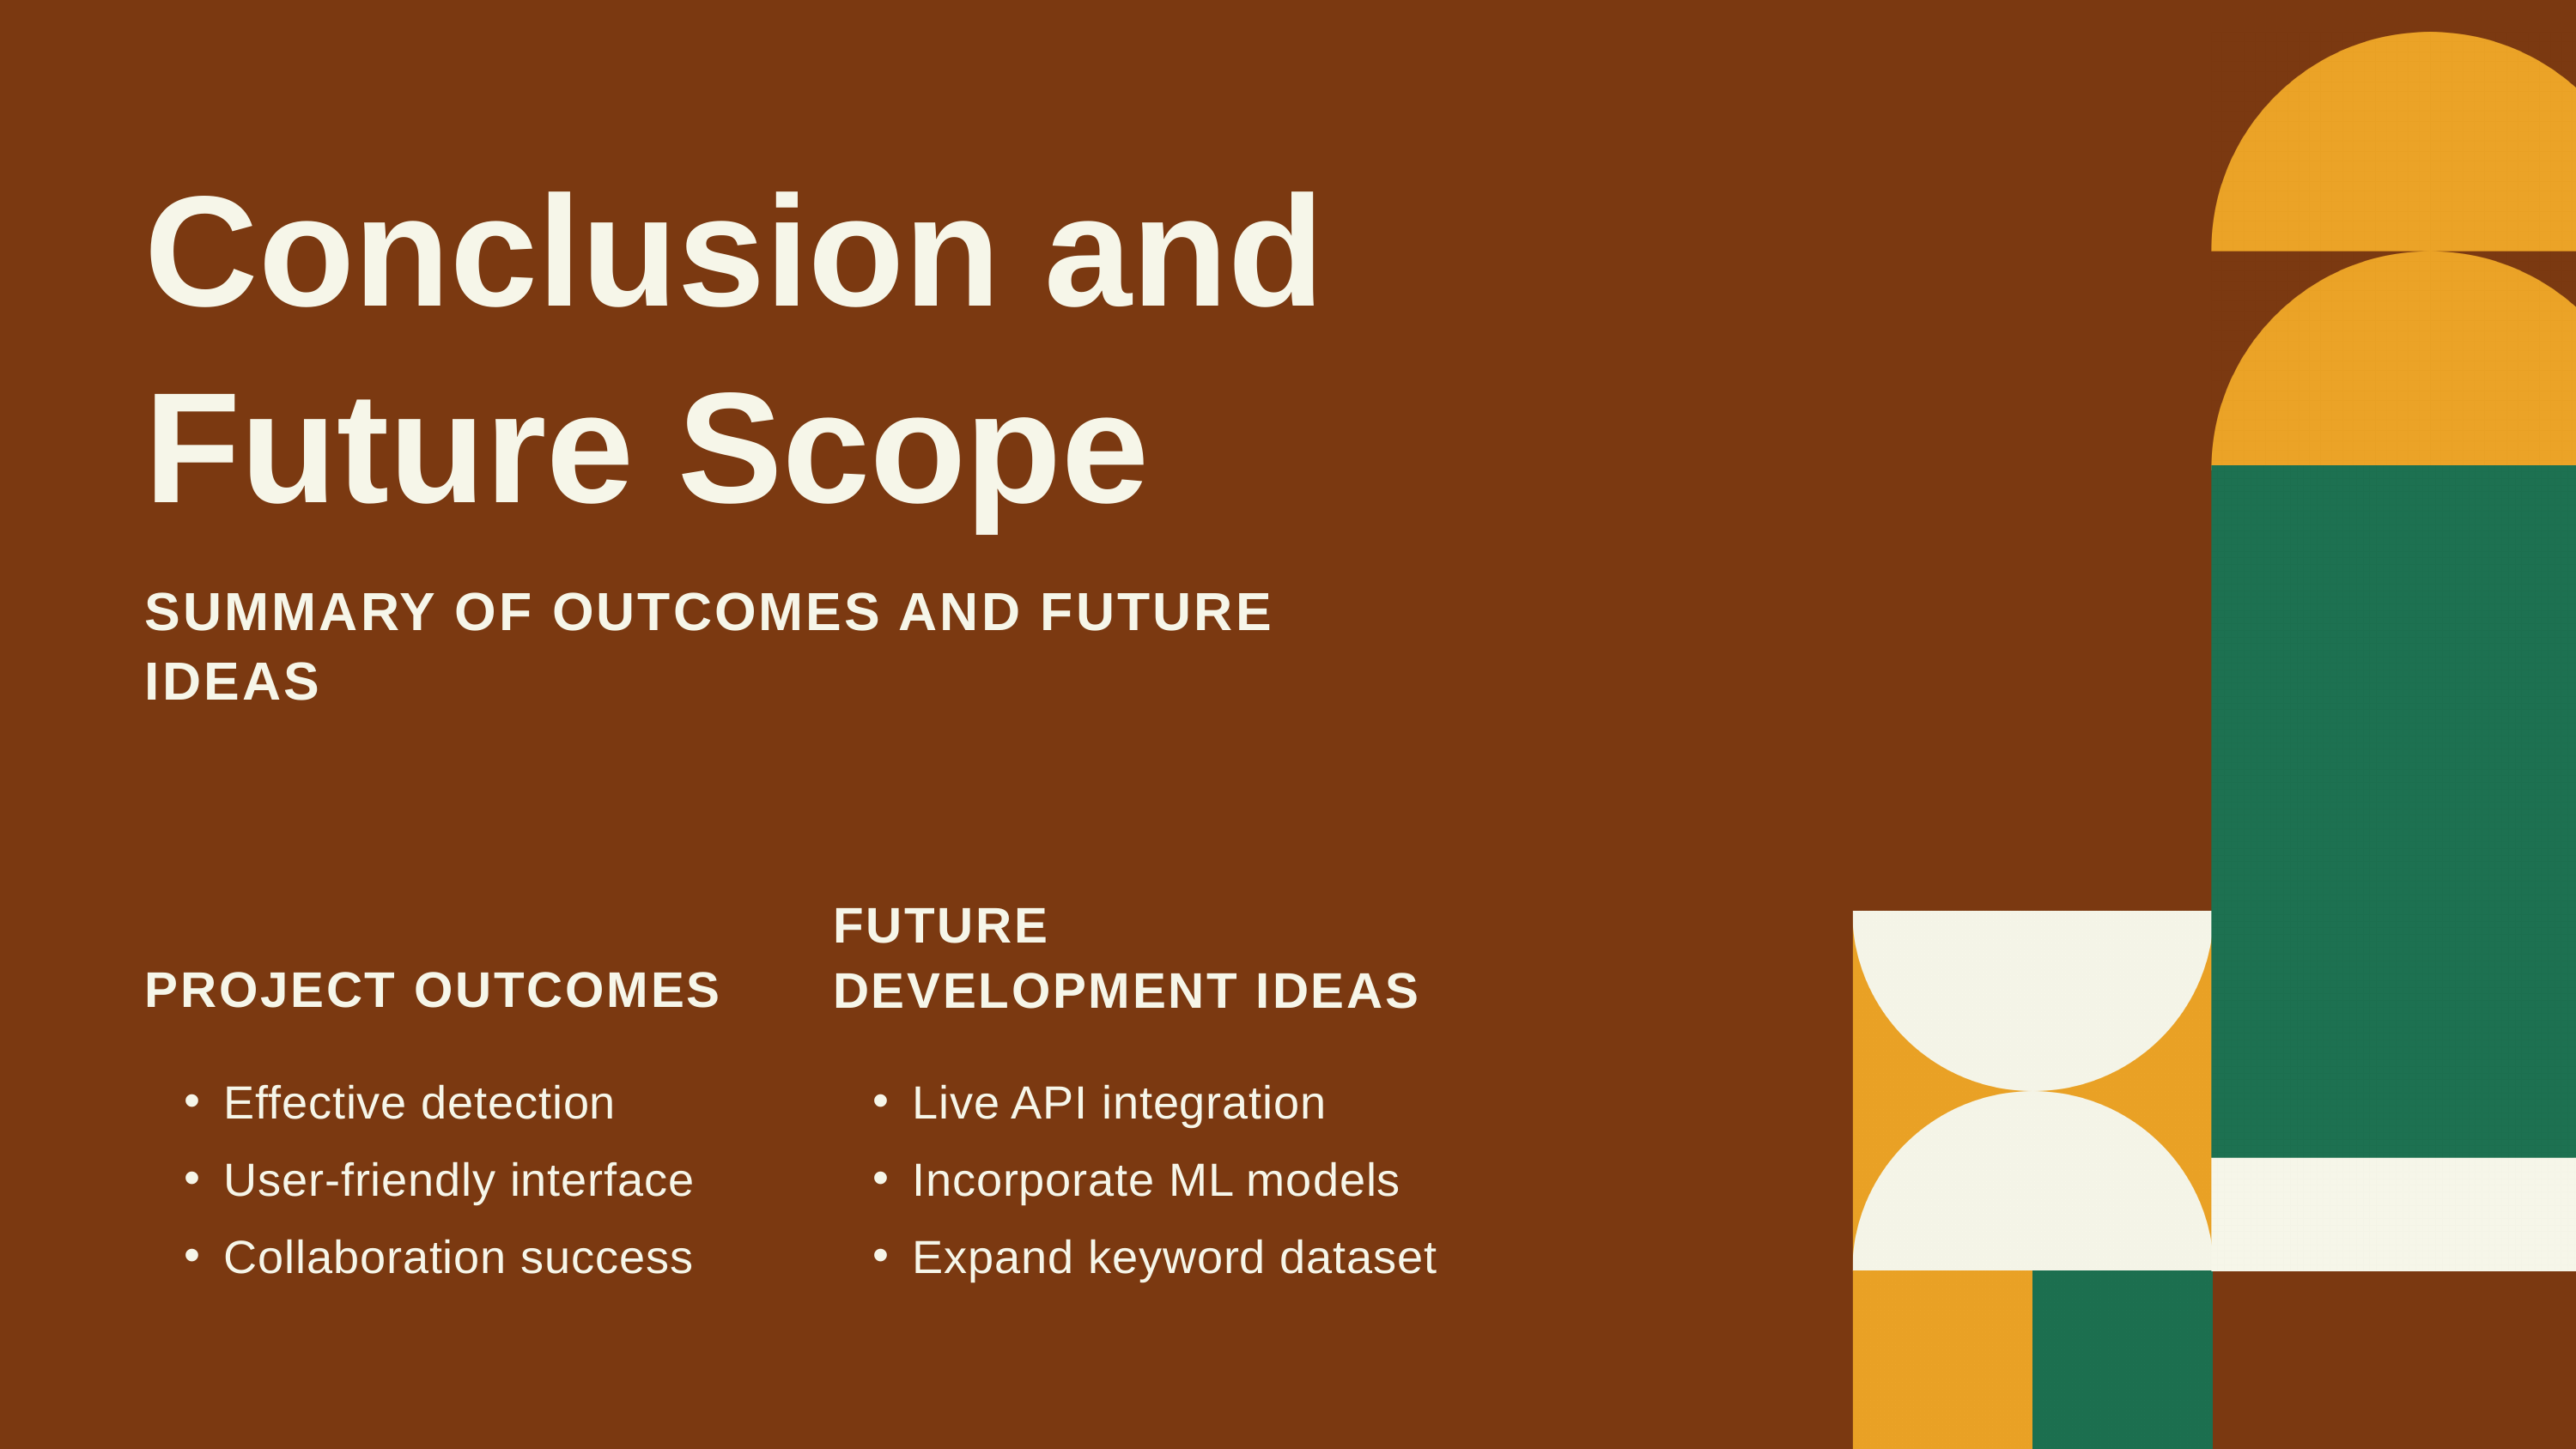

Conclusion and Future Scope
SUMMARY OF OUTCOMES AND FUTURE IDEAS

FUTURE DEVELOPMENT IDEAS
Live API integration
Incorporate ML models
Expand keyword dataset

PROJECT OUTCOMES
Effective detection
User-friendly interface
Collaboration success